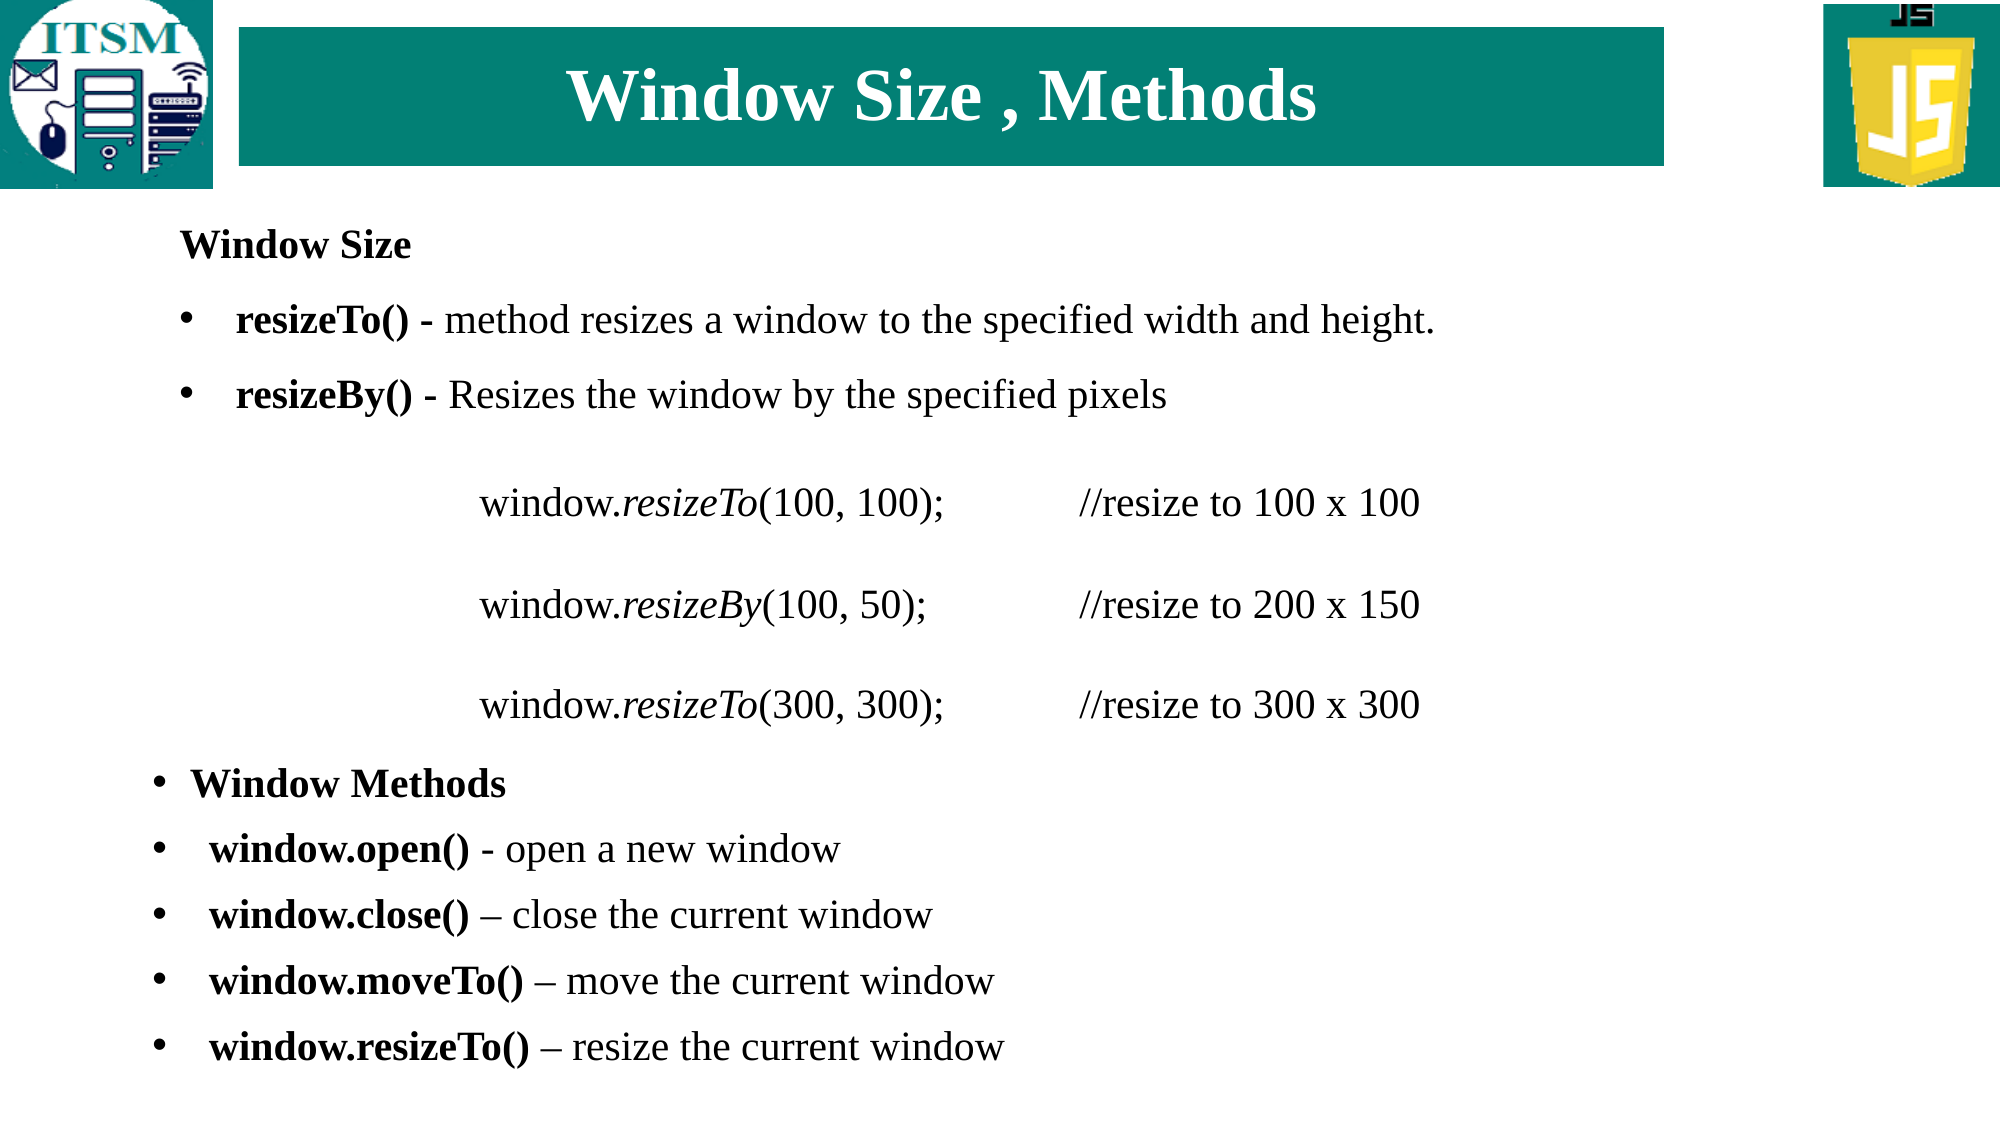

# Window Size , Methods
Window Size
resizeTo() - method resizes a window to the specified width and height.
resizeBy() - Resizes the window by the specified pixels

		window.resizeTo(100, 100);	//resize to 100 x 100

		window.resizeBy(100, 50);		//resize to 200 x 150

		window.resizeTo(300, 300);	//resize to 300 x 300
Window Methods
window.open() - open a new window
window.close() – close the current window
window.moveTo() – move the current window
window.resizeTo() – resize the current window